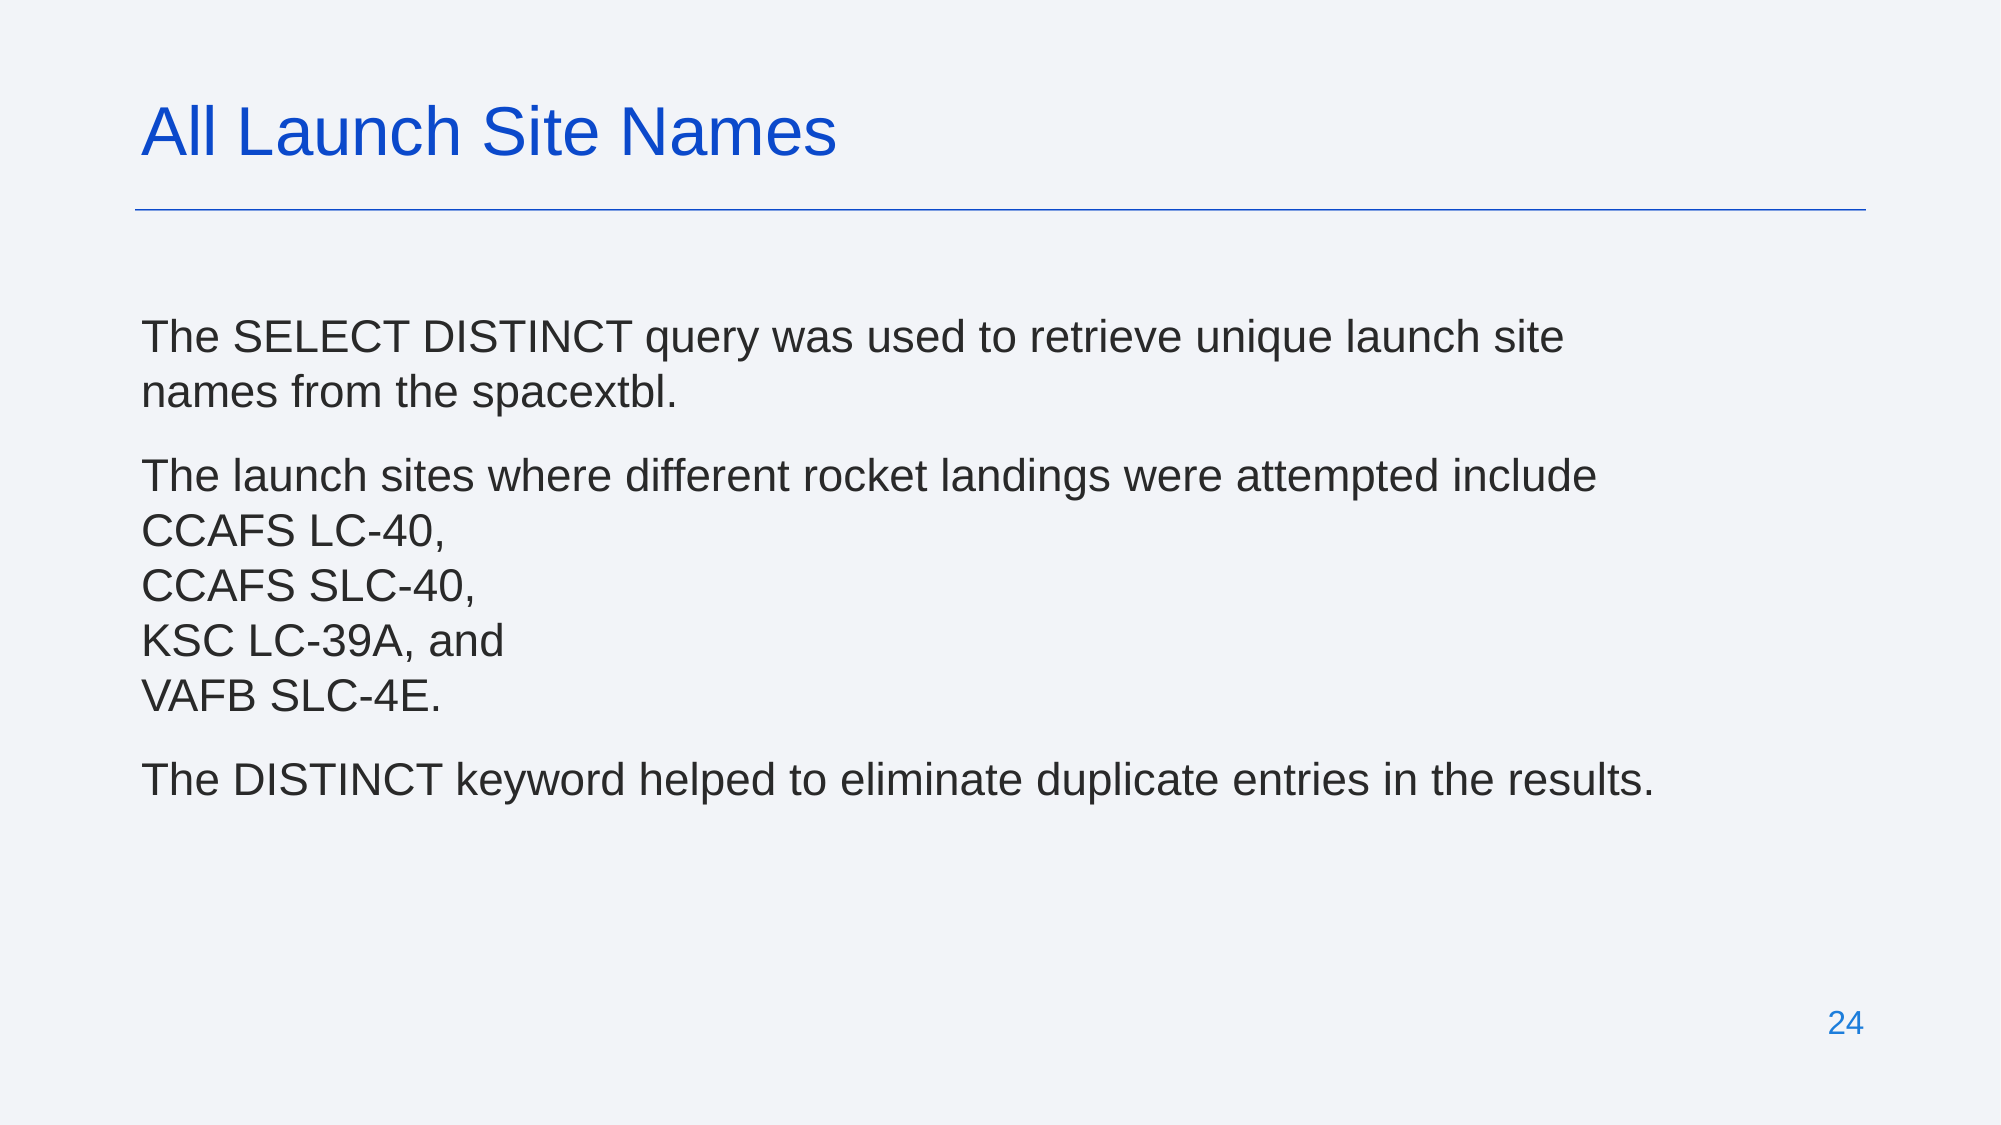

All Launch Site Names
The SELECT DISTINCT query was used to retrieve unique launch site names from the spacextbl.
The launch sites where different rocket landings were attempted include CCAFS LC-40,
CCAFS SLC-40,
KSC LC-39A, and
VAFB SLC-4E.
The DISTINCT keyword helped to eliminate duplicate entries in the results.
24